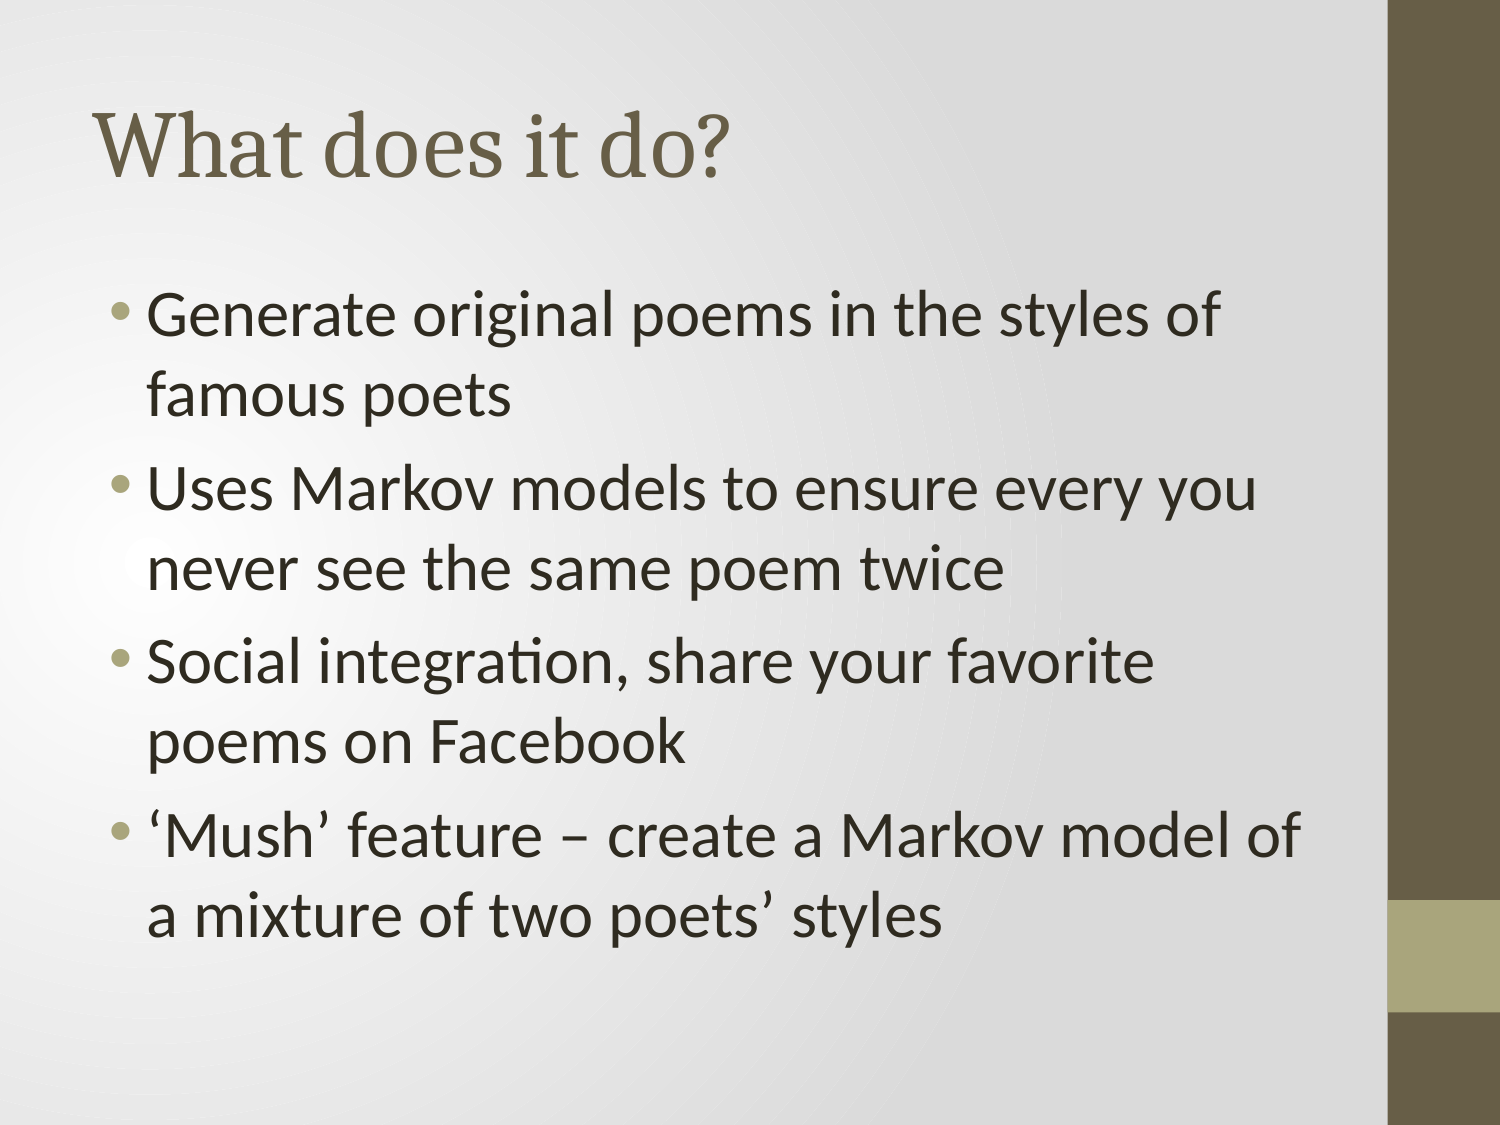

# What does it do?
Generate original poems in the styles of famous poets
Uses Markov models to ensure every you never see the same poem twice
Social integration, share your favorite poems on Facebook
‘Mush’ feature – create a Markov model of a mixture of two poets’ styles